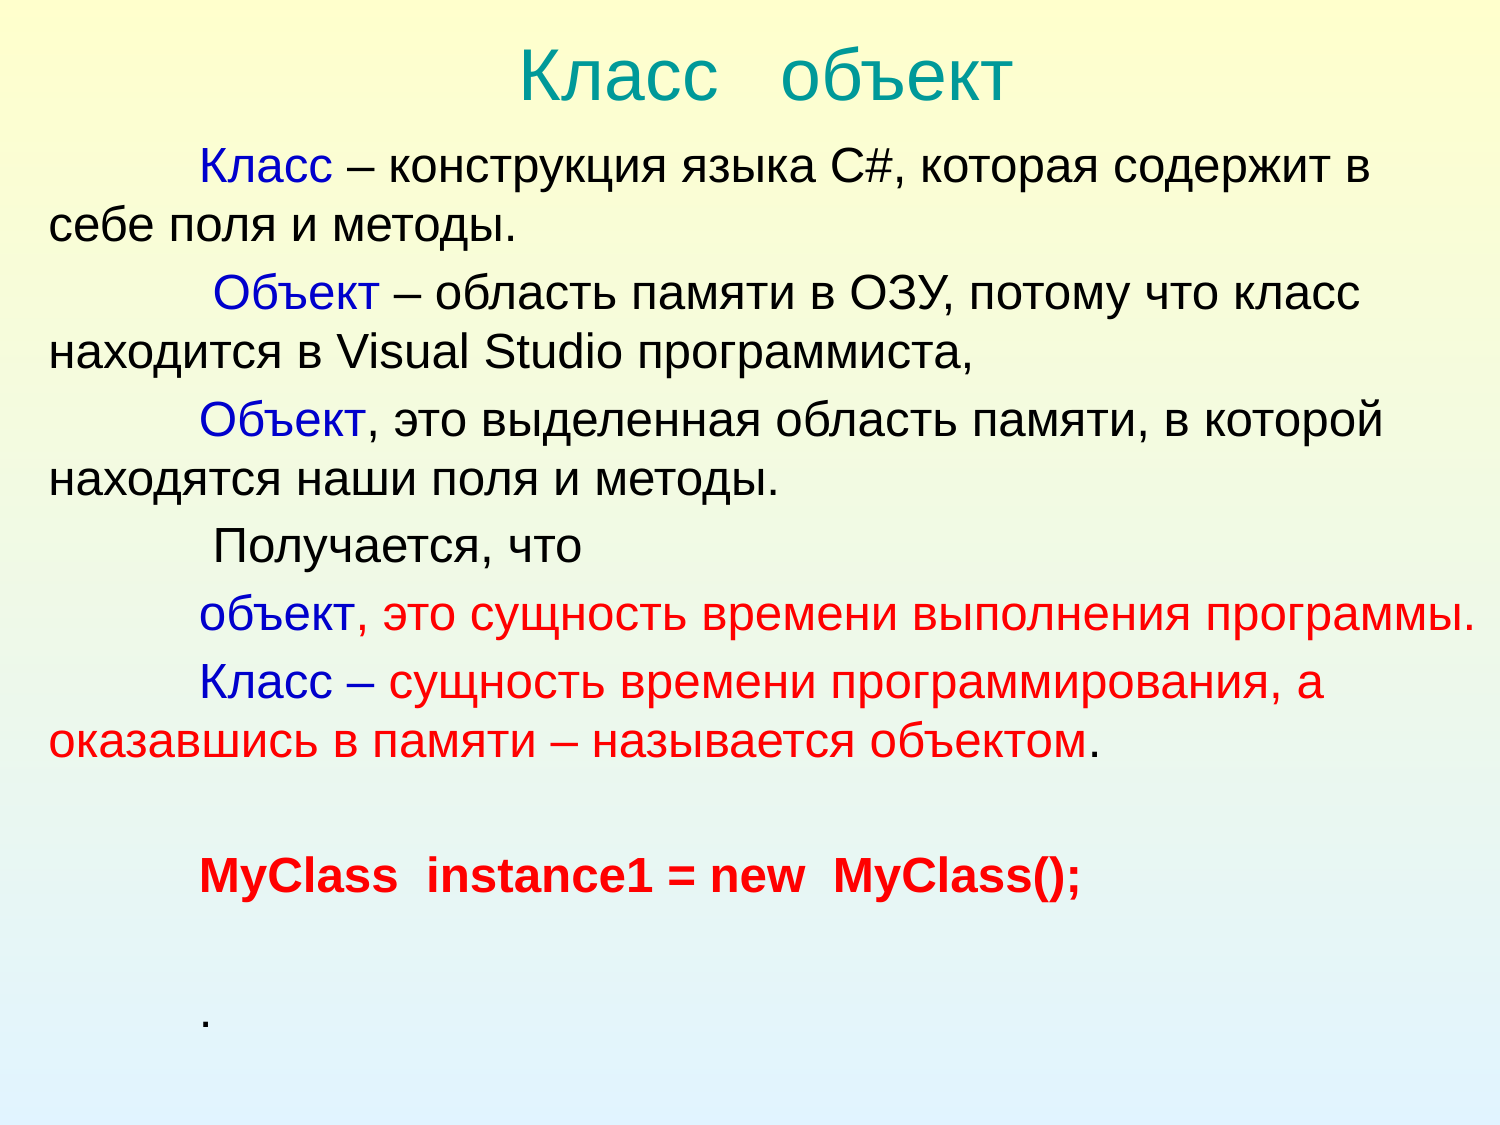

# Класс   объект
Класс – конструкция языка C#, которая содержит в себе поля и методы.
 Объект – область памяти в ОЗУ, потому что класс находится в Visual Studio программиста,
Объект, это выделенная область памяти, в которой находятся наши поля и методы.
 Получается, что
объект, это сущность времени выполнения программы.
Класс – сущность времени программирования, а оказавшись в памяти – называется объектом.

MyClass  instance1 = new  MyClass();

.